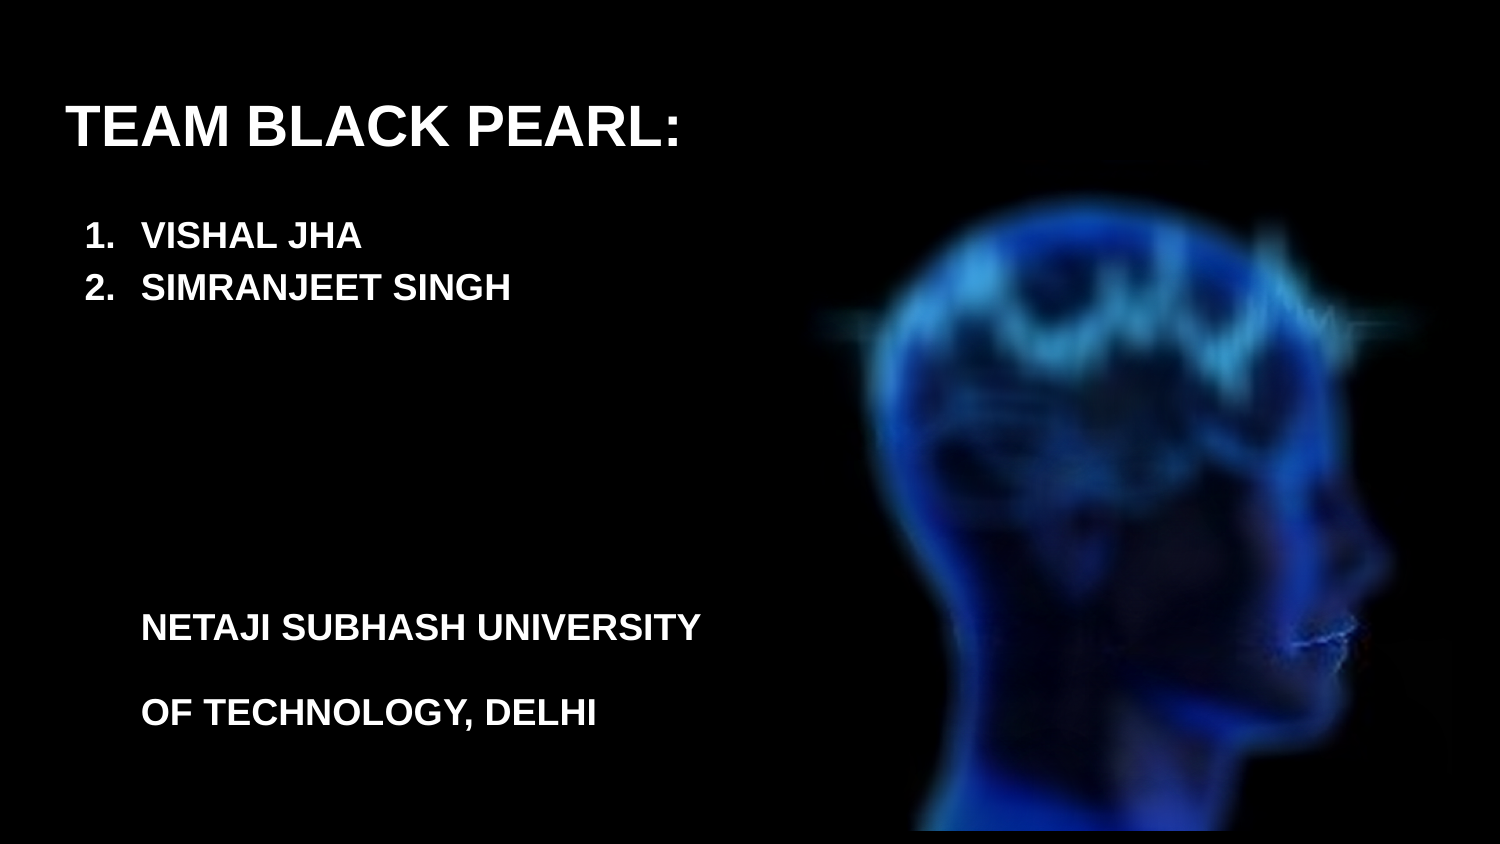

TEAM BLACK PEARL:
VISHAL JHA
SIMRANJEET SINGH

NETAJI SUBHASH UNIVERSITY
OF TECHNOLOGY, DELHI